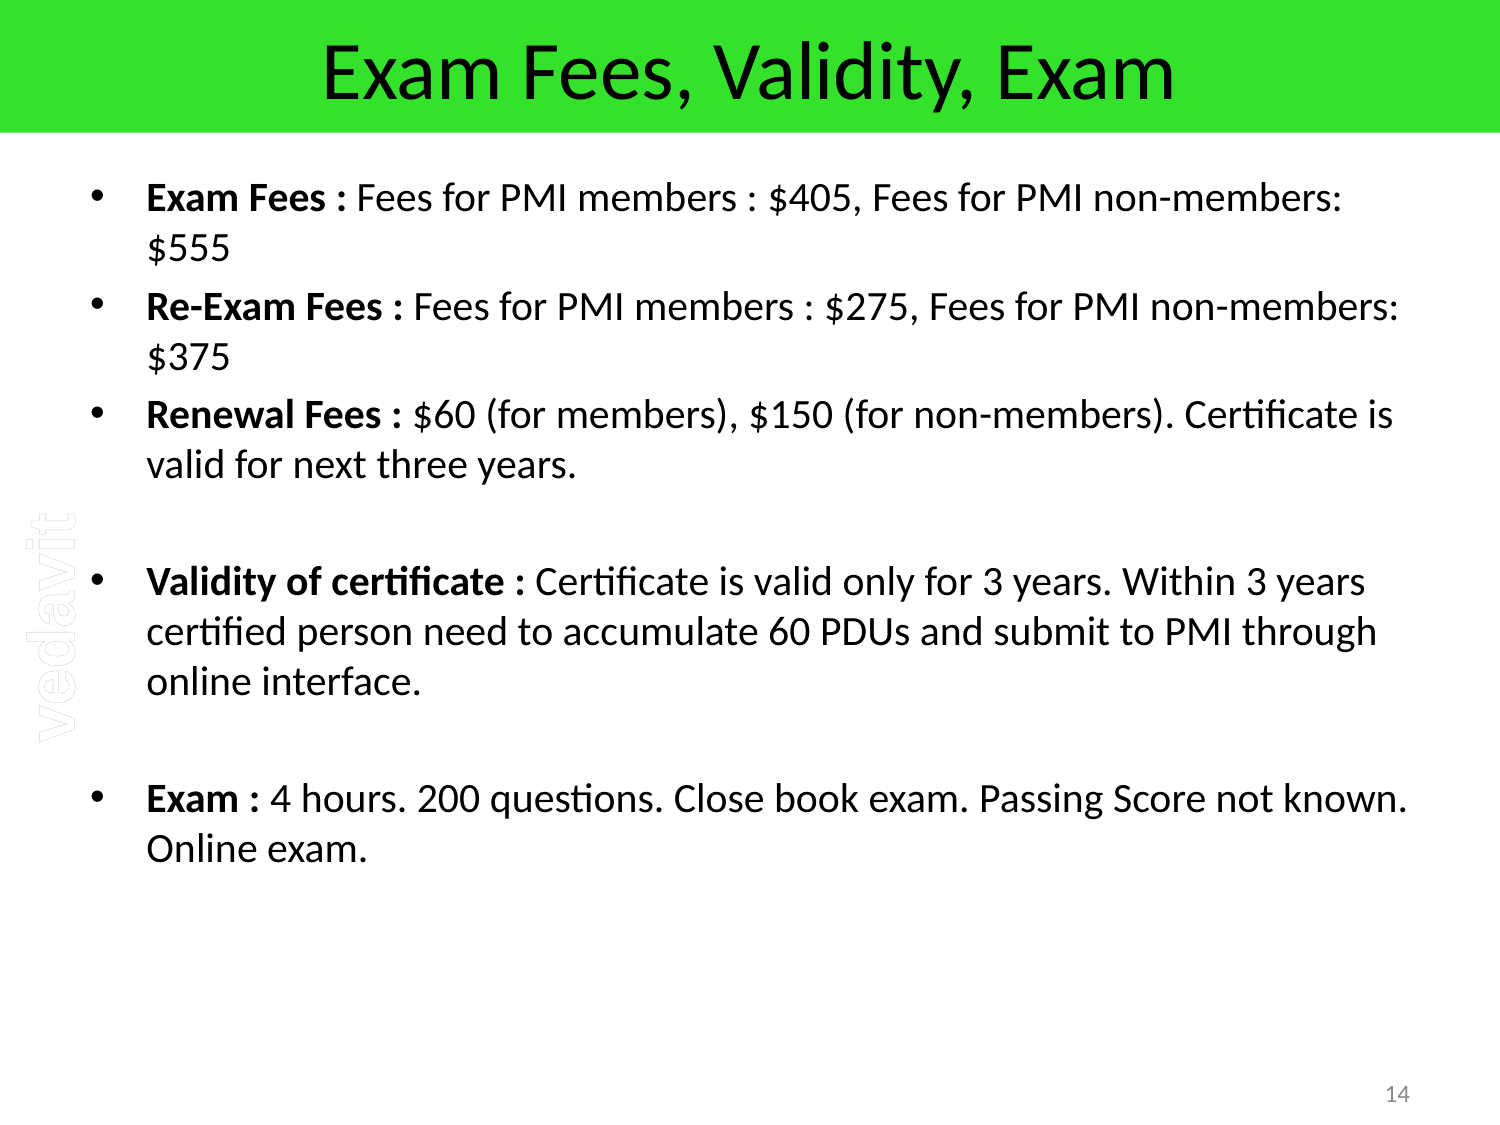

# Exam Fees, Validity, Exam
Exam Fees : Fees for PMI members : $405, Fees for PMI non-members: $555
Re-Exam Fees : Fees for PMI members : $275, Fees for PMI non-members: $375
Renewal Fees : $60 (for members), $150 (for non-members). Certificate is valid for next three years.

Validity of certificate : Certificate is valid only for 3 years. Within 3 years certified person need to accumulate 60 PDUs and submit to PMI through online interface.

Exam : 4 hours. 200 questions. Close book exam. Passing Score not known. Online exam.

14